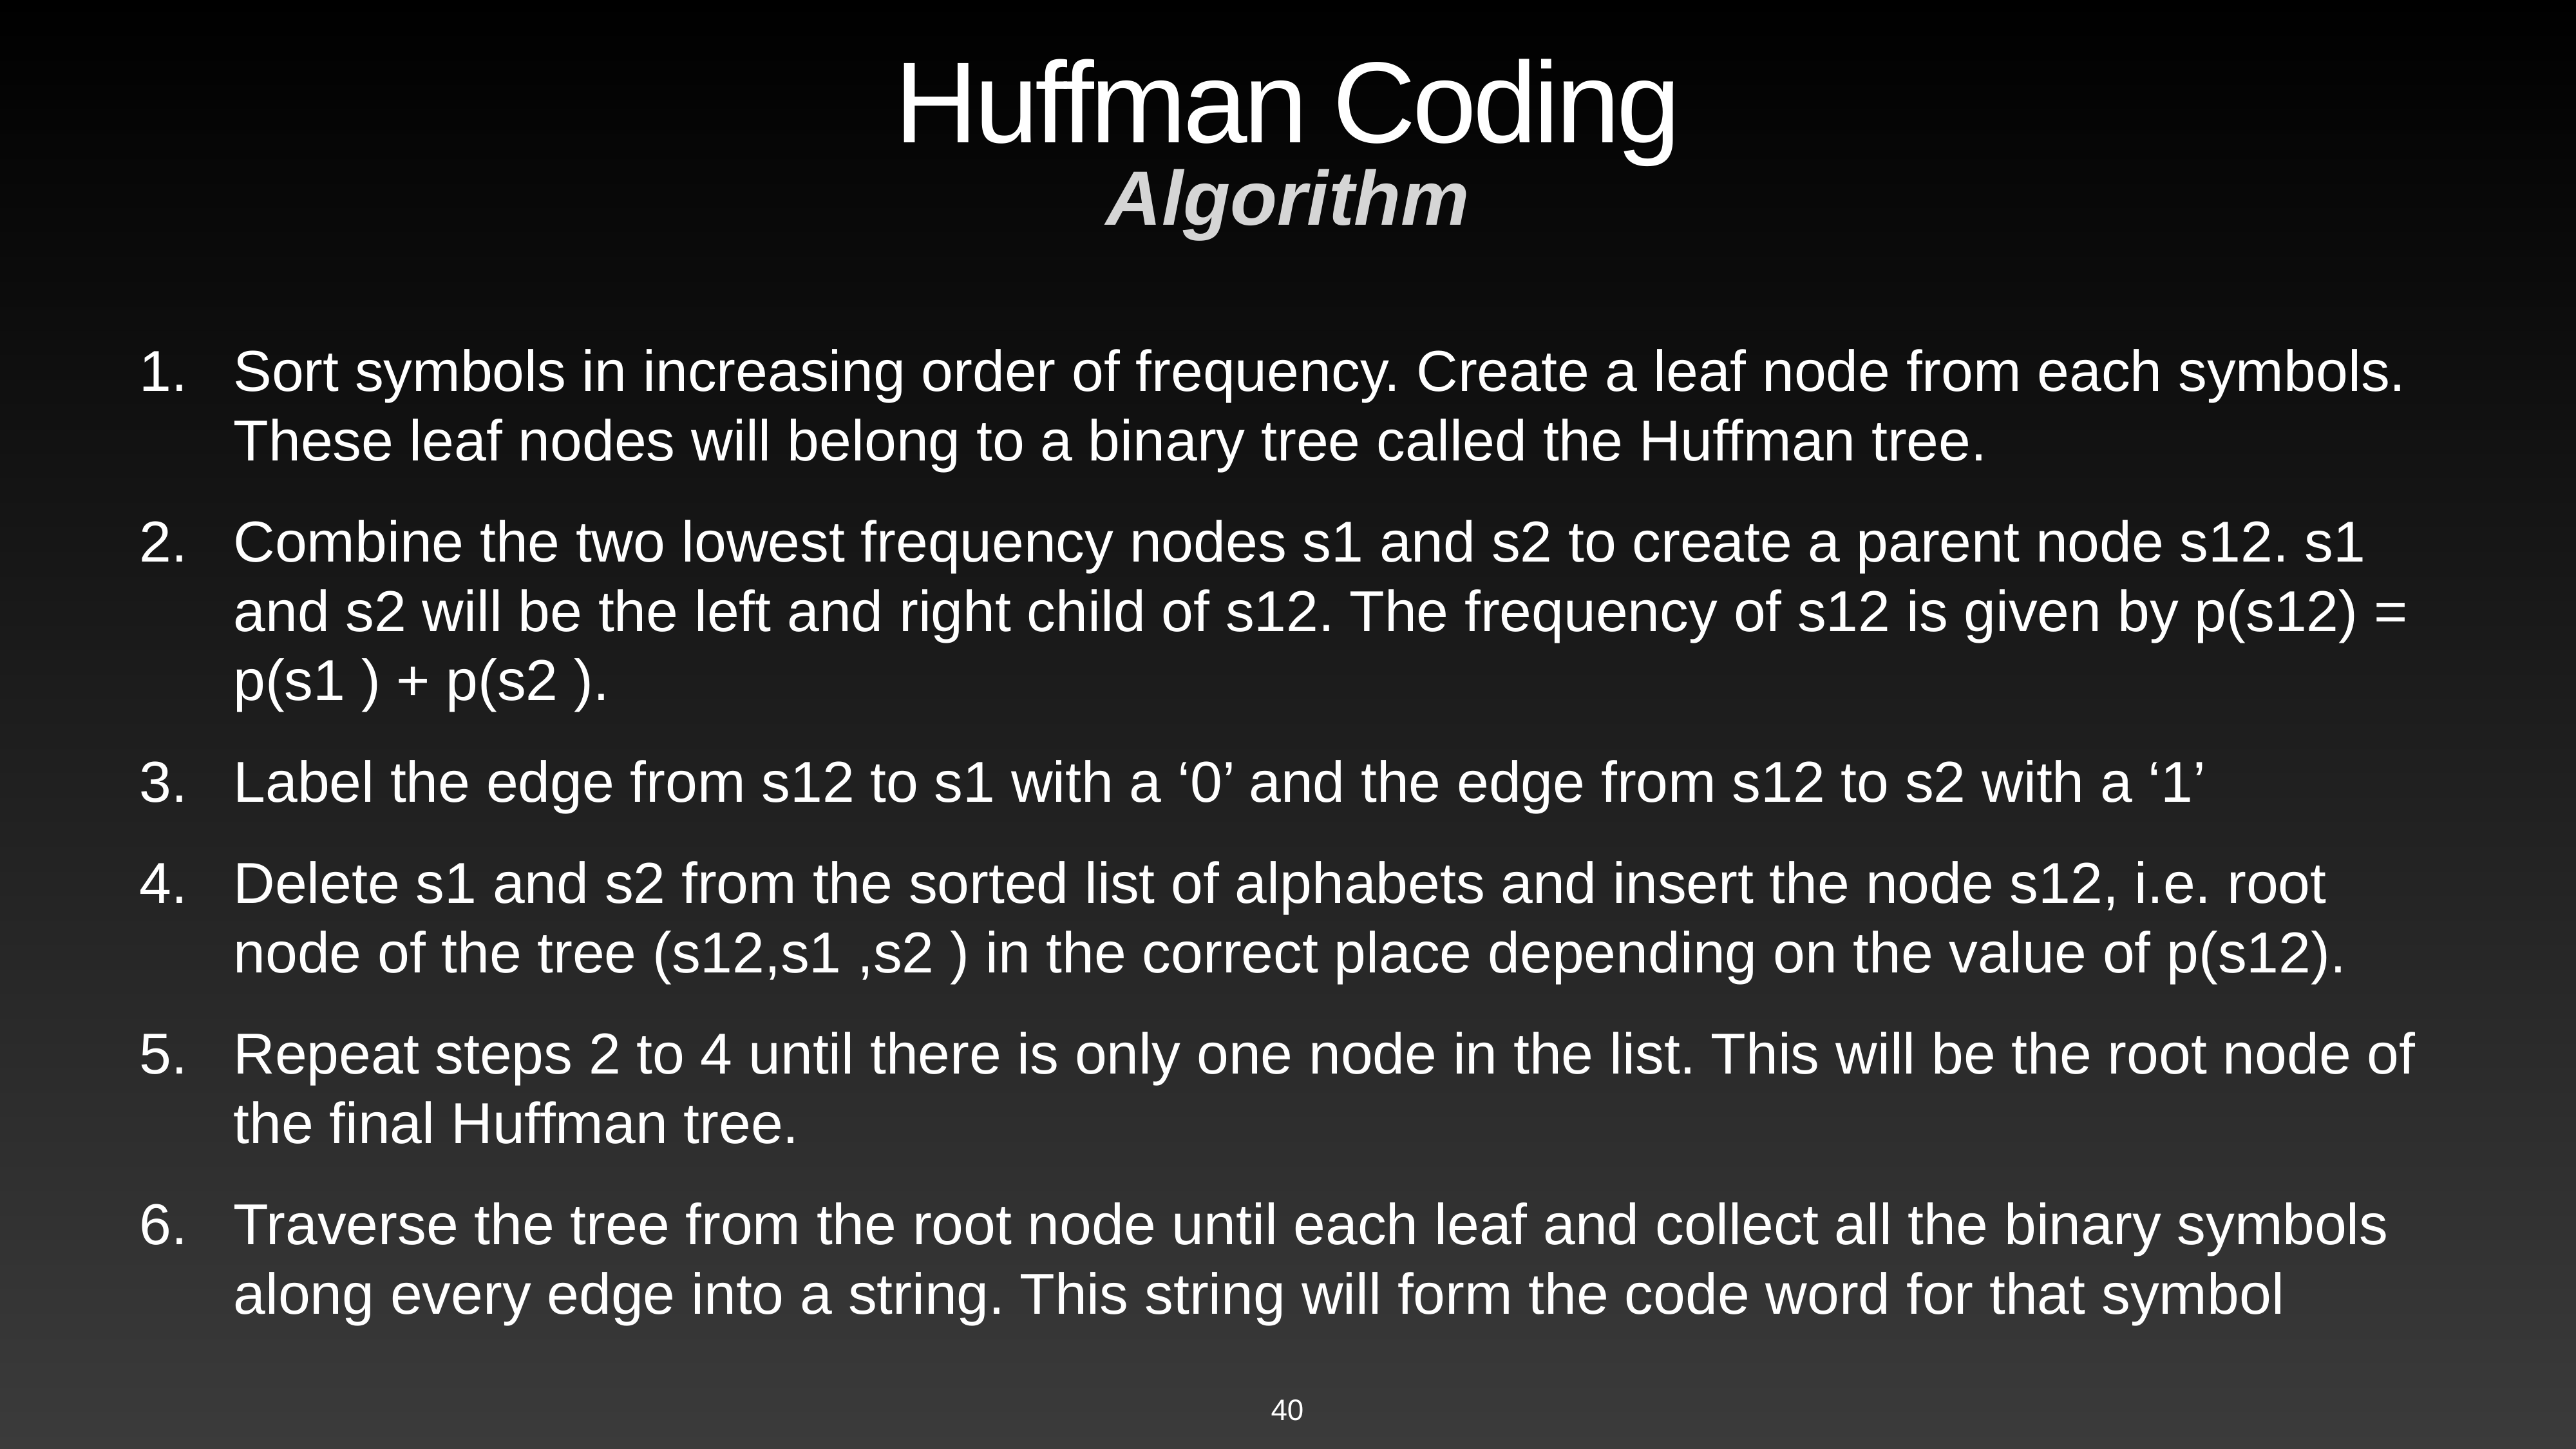

# Huffman Coding
Algorithm
Sort symbols in increasing order of frequency. Create a leaf node from each symbols. These leaf nodes will belong to a binary tree called the Huffman tree.
Combine the two lowest frequency nodes s1 and s2 to create a parent node s12. s1 and s2 will be the left and right child of s12. The frequency of s12 is given by p(s12) = p(s1 ) + p(s2 ).
Label the edge from s12 to s1 with a ‘0’ and the edge from s12 to s2 with a ‘1’
Delete s1 and s2 from the sorted list of alphabets and insert the node s12, i.e. root node of the tree (s12,s1 ,s2 ) in the correct place depending on the value of p(s12).
Repeat steps 2 to 4 until there is only one node in the list. This will be the root node of the final Huffman tree.
Traverse the tree from the root node until each leaf and collect all the binary symbols along every edge into a string. This string will form the code word for that symbol
40